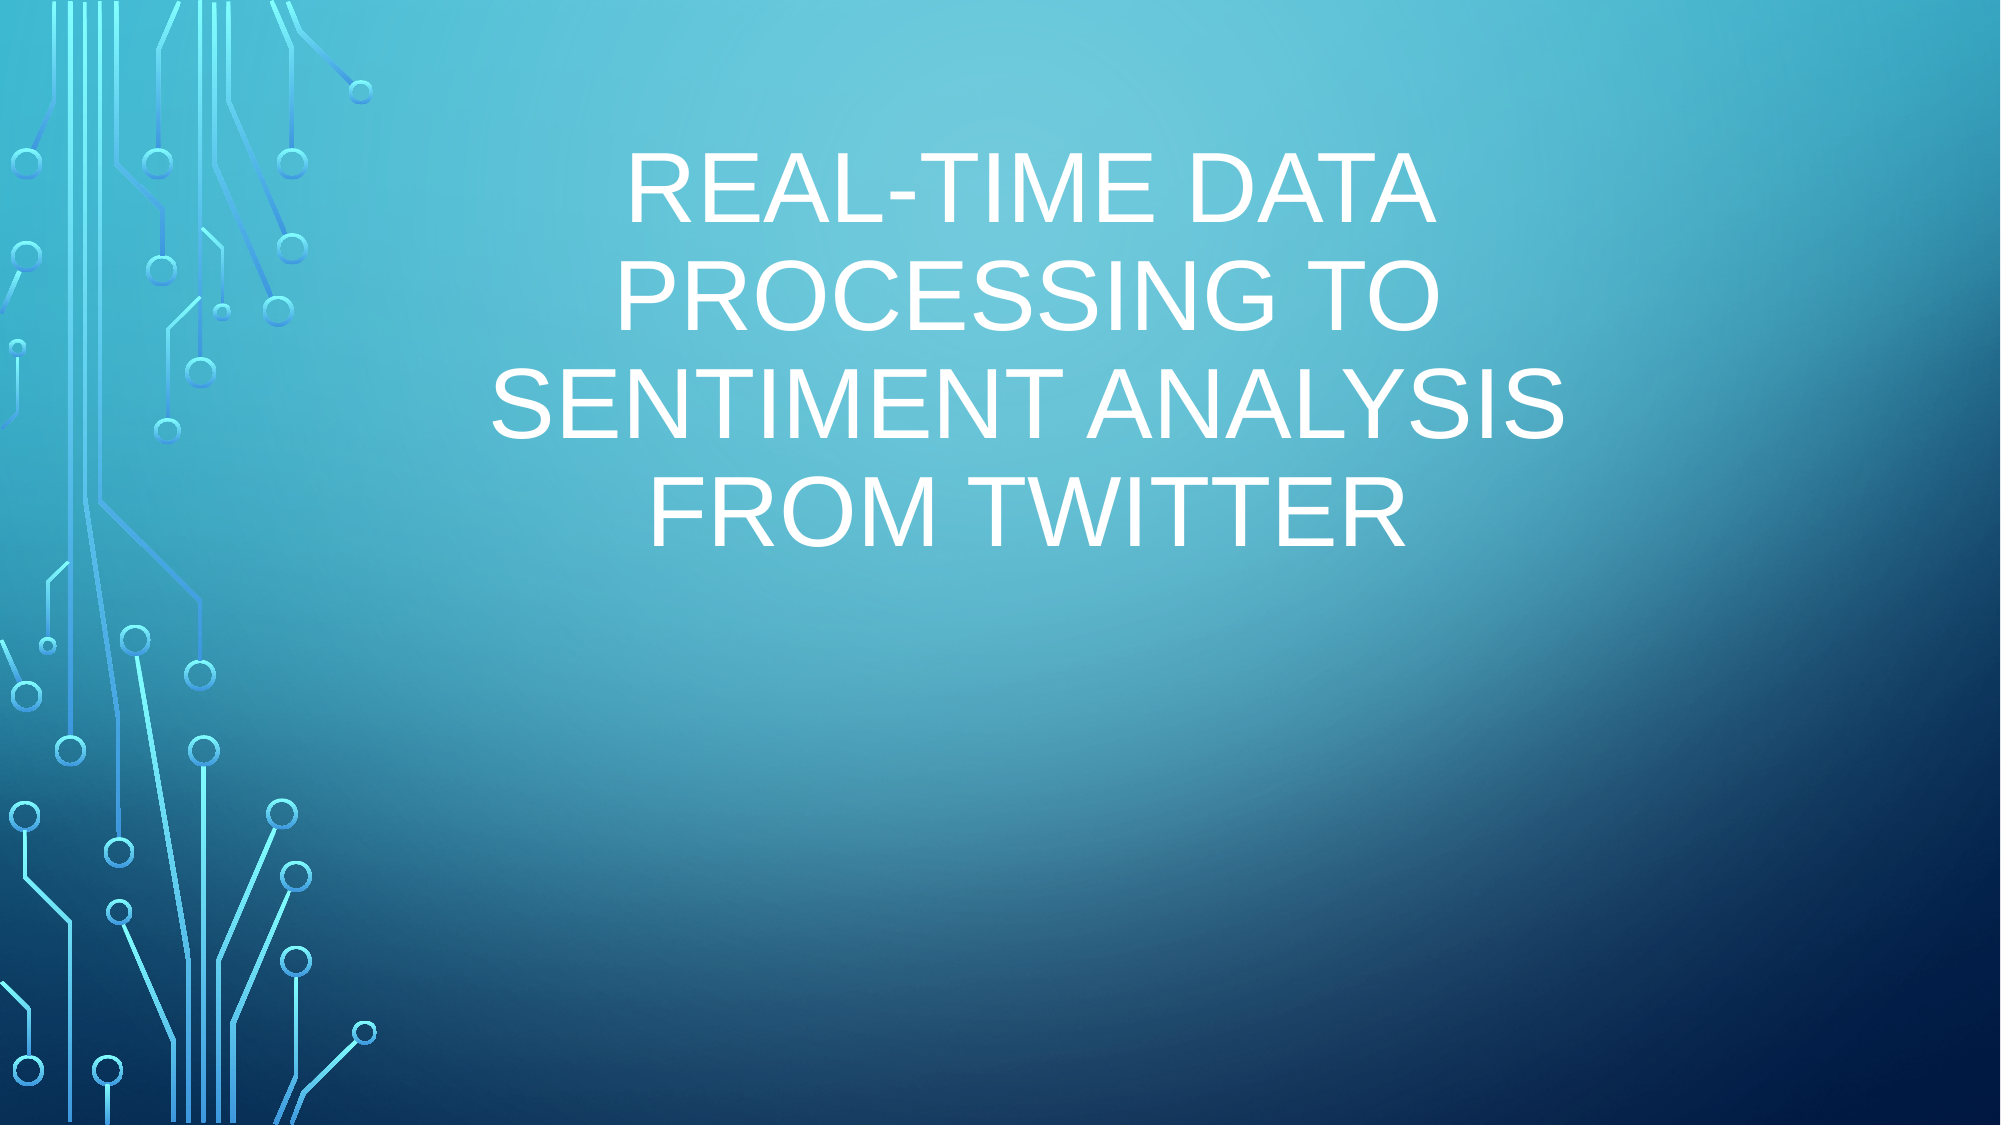

# Real-time data processing to Sentiment analysis from twitter